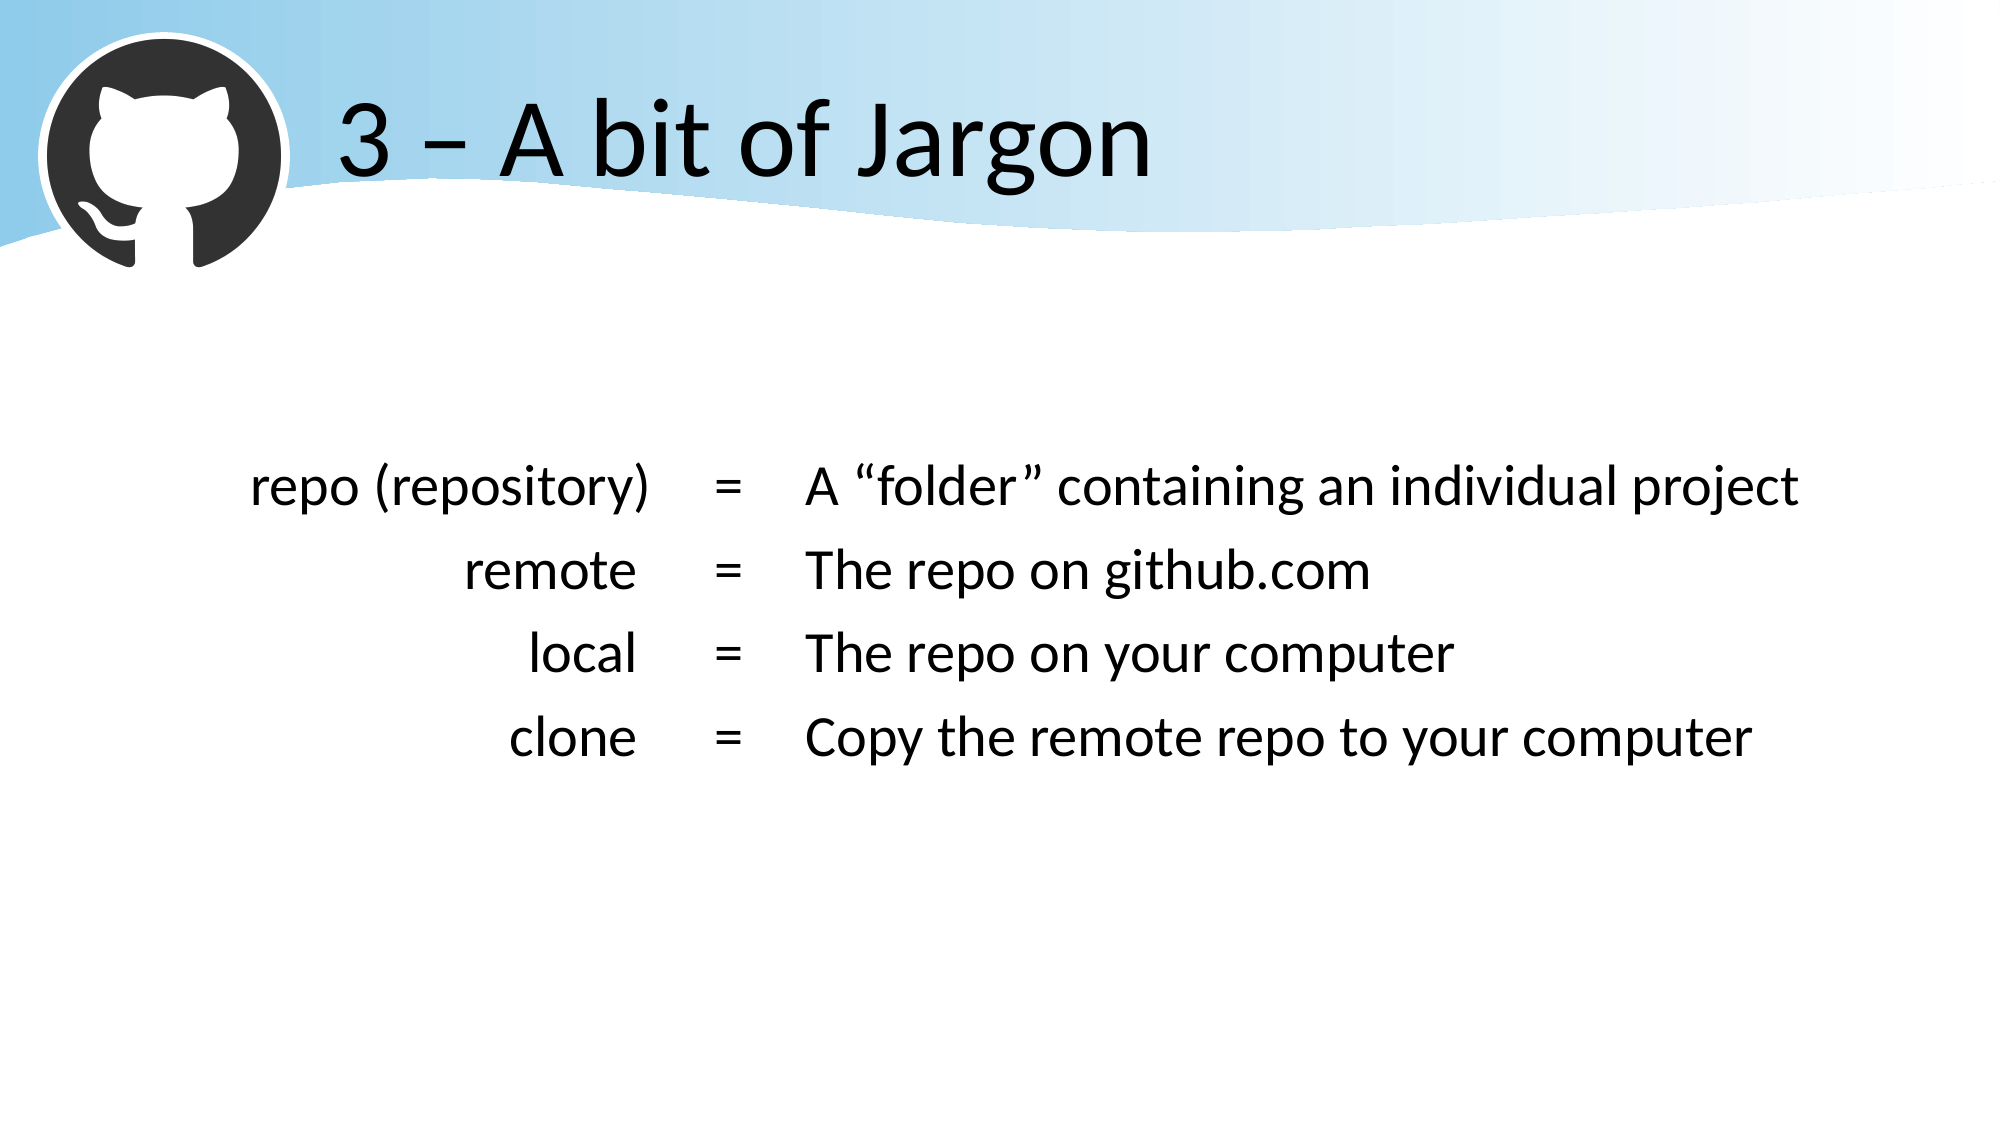

# 3 – A bit of Jargon
repo (repository)
remote
local
clone
=
=
=
=
A “folder” containing an individual project
The repo on github.com
The repo on your computer
Copy the remote repo to your computer